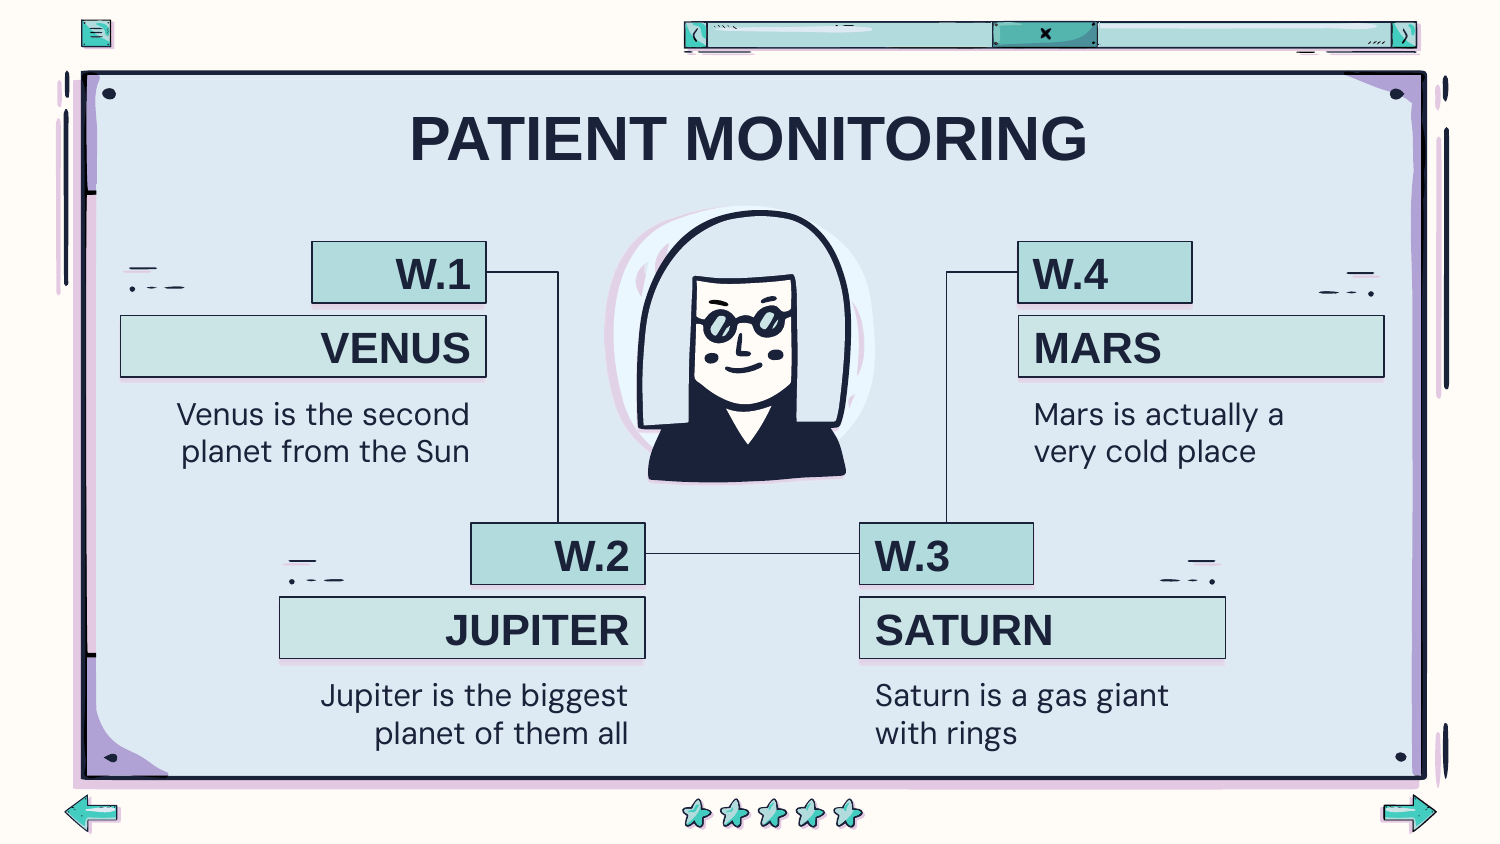

# PATIENT MONITORING

W.1
W.4

VENUS
MARS
Venus is the second planet from the Sun
Mars is actually a very cold place
W.2
W.3

JUPITER
SATURN
Jupiter is the biggest planet of them all
Saturn is a gas giant with rings